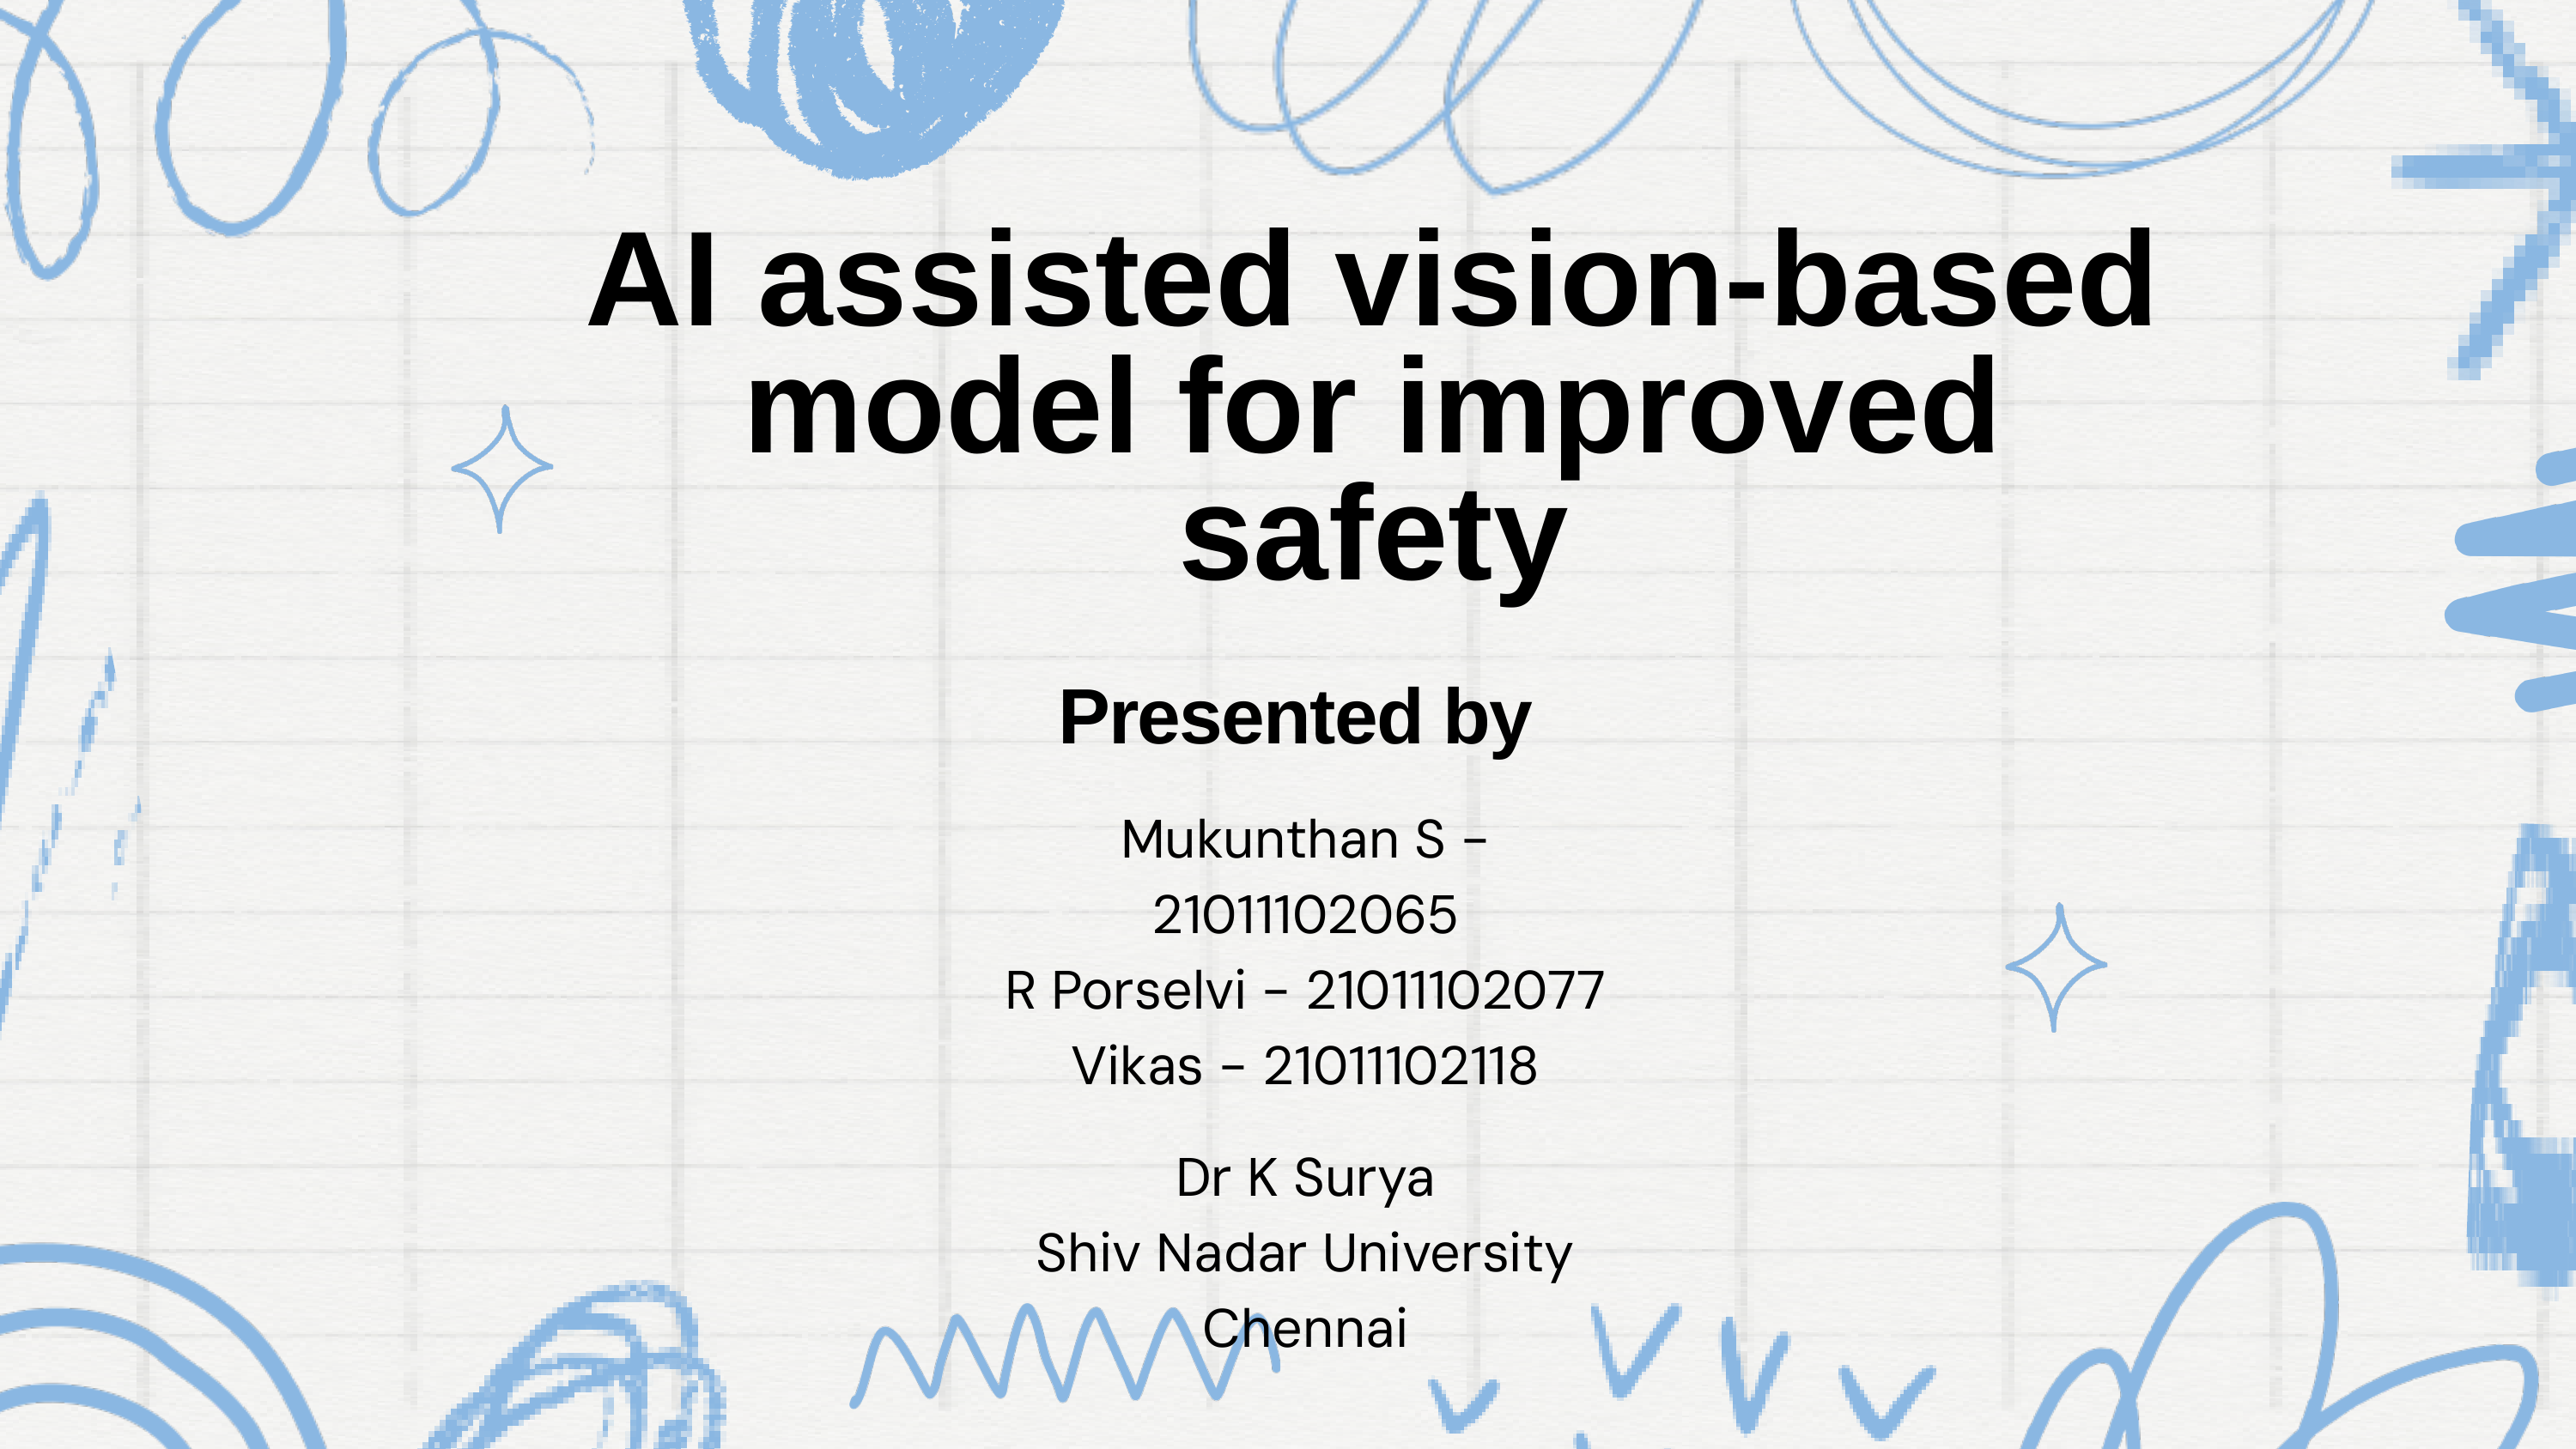

AI assisted vision-based model for improved safety

Presented by
Mukunthan S - 21011102065
R Porselvi - 21011102077
Vikas - 21011102118

Dr K Surya
Shiv Nadar University Chennai